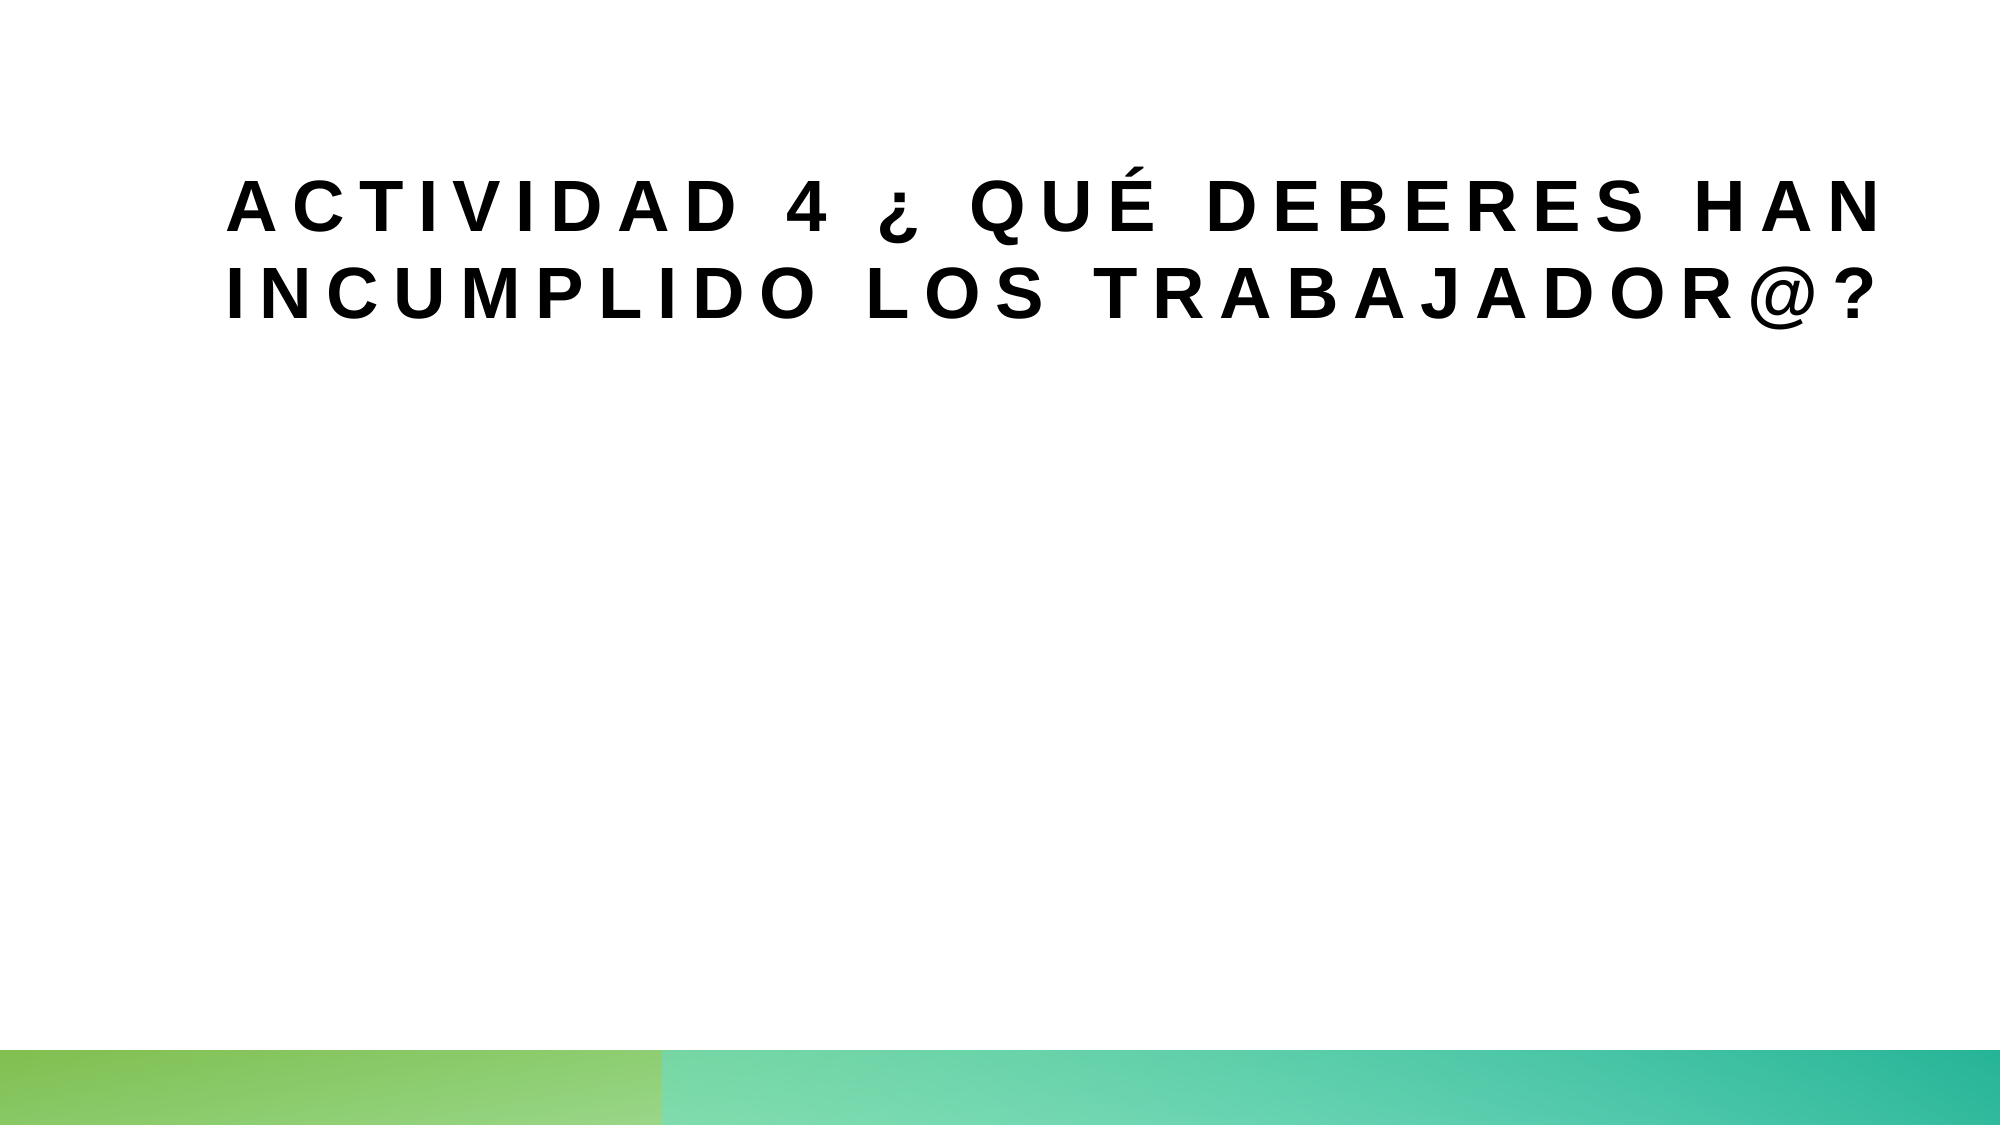

# ACTIVIDAD 4 ¿ QUÉ DEBERES HAN INCUMPLIDO LOS TRABAJADOR@?